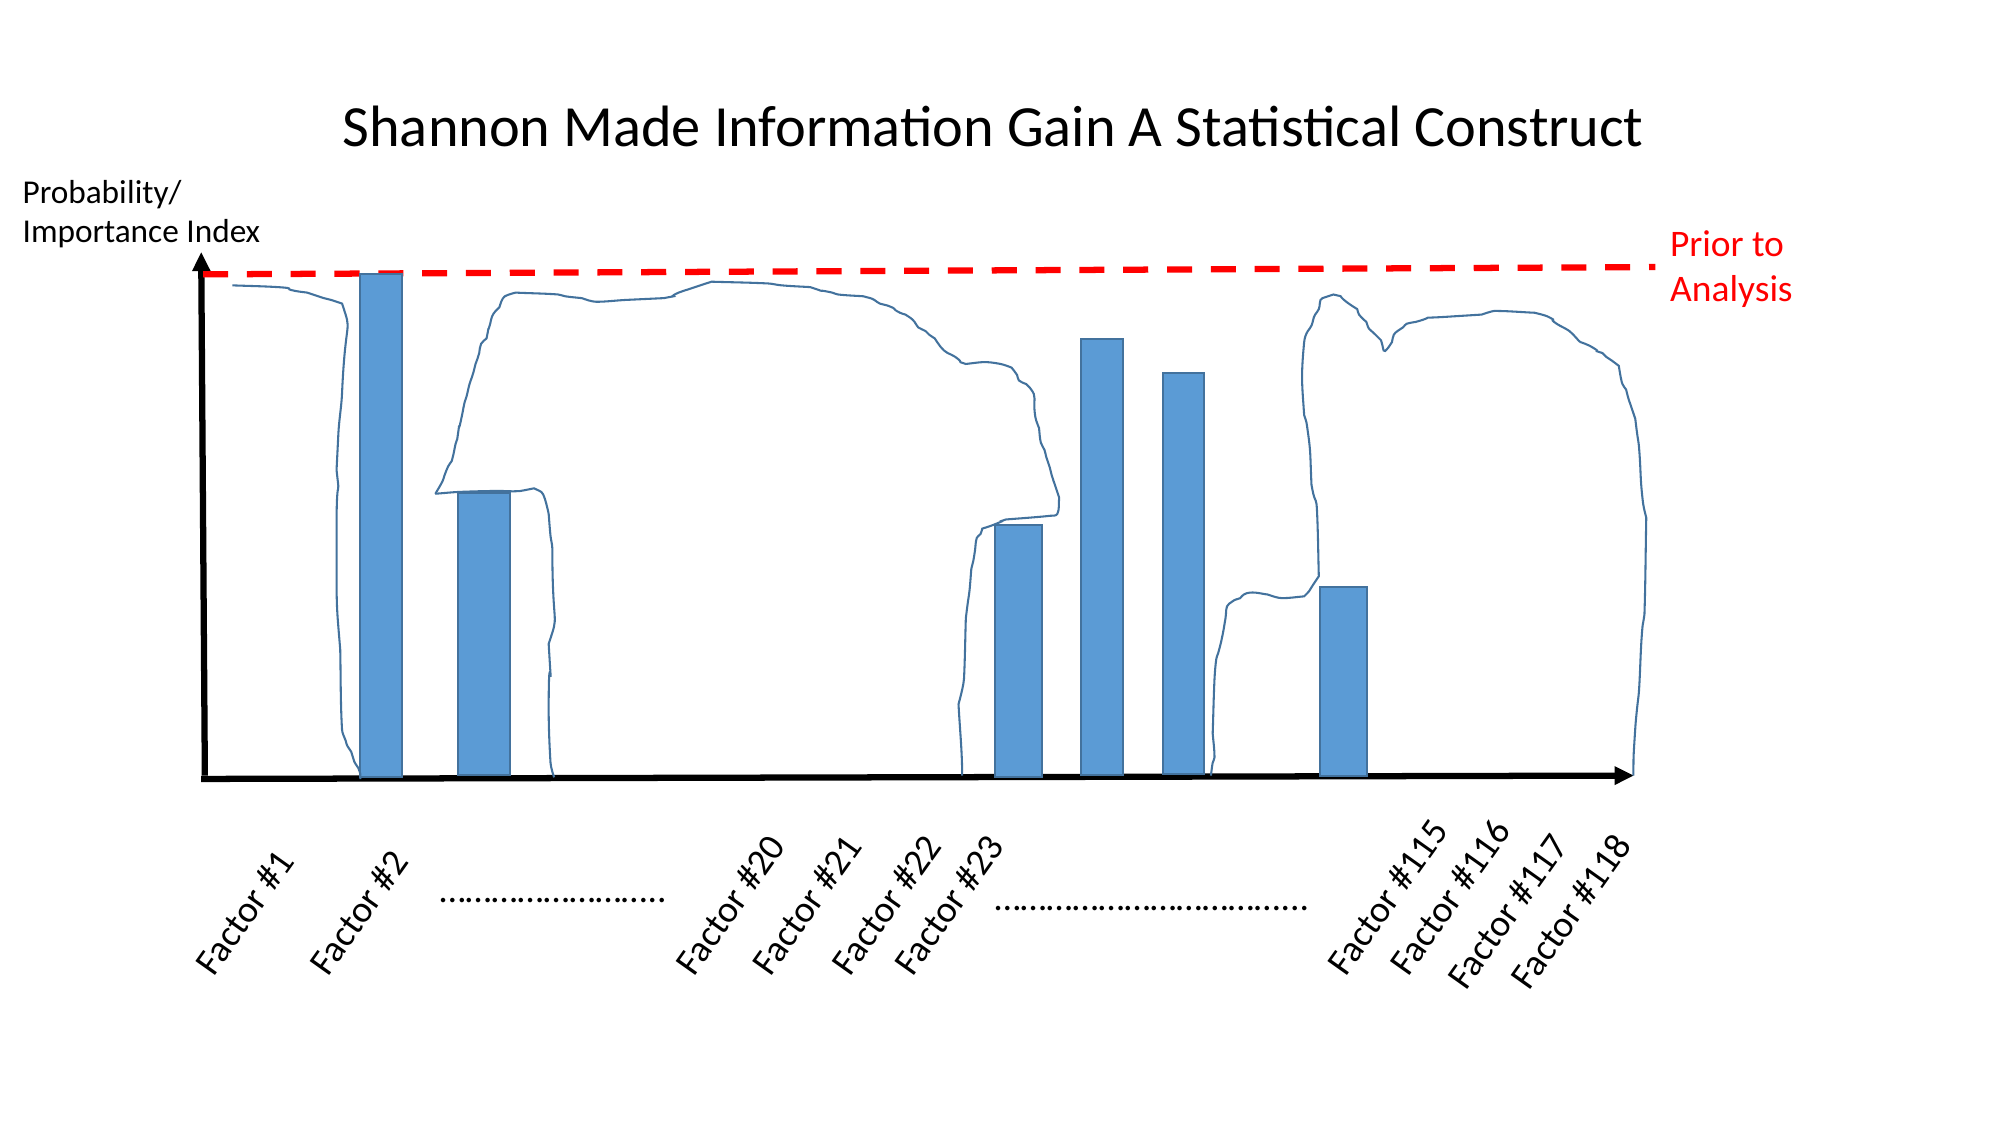

Shannon Made Information Gain A Statistical Construct
Probability/
Importance Index
Prior to Analysis

Factor #21
Factor #115
Factor #116
Factor #1
Factor #2
Factor #20
Factor #22
Factor #23
Factor #117
Factor #118
……………………..
……………………………...